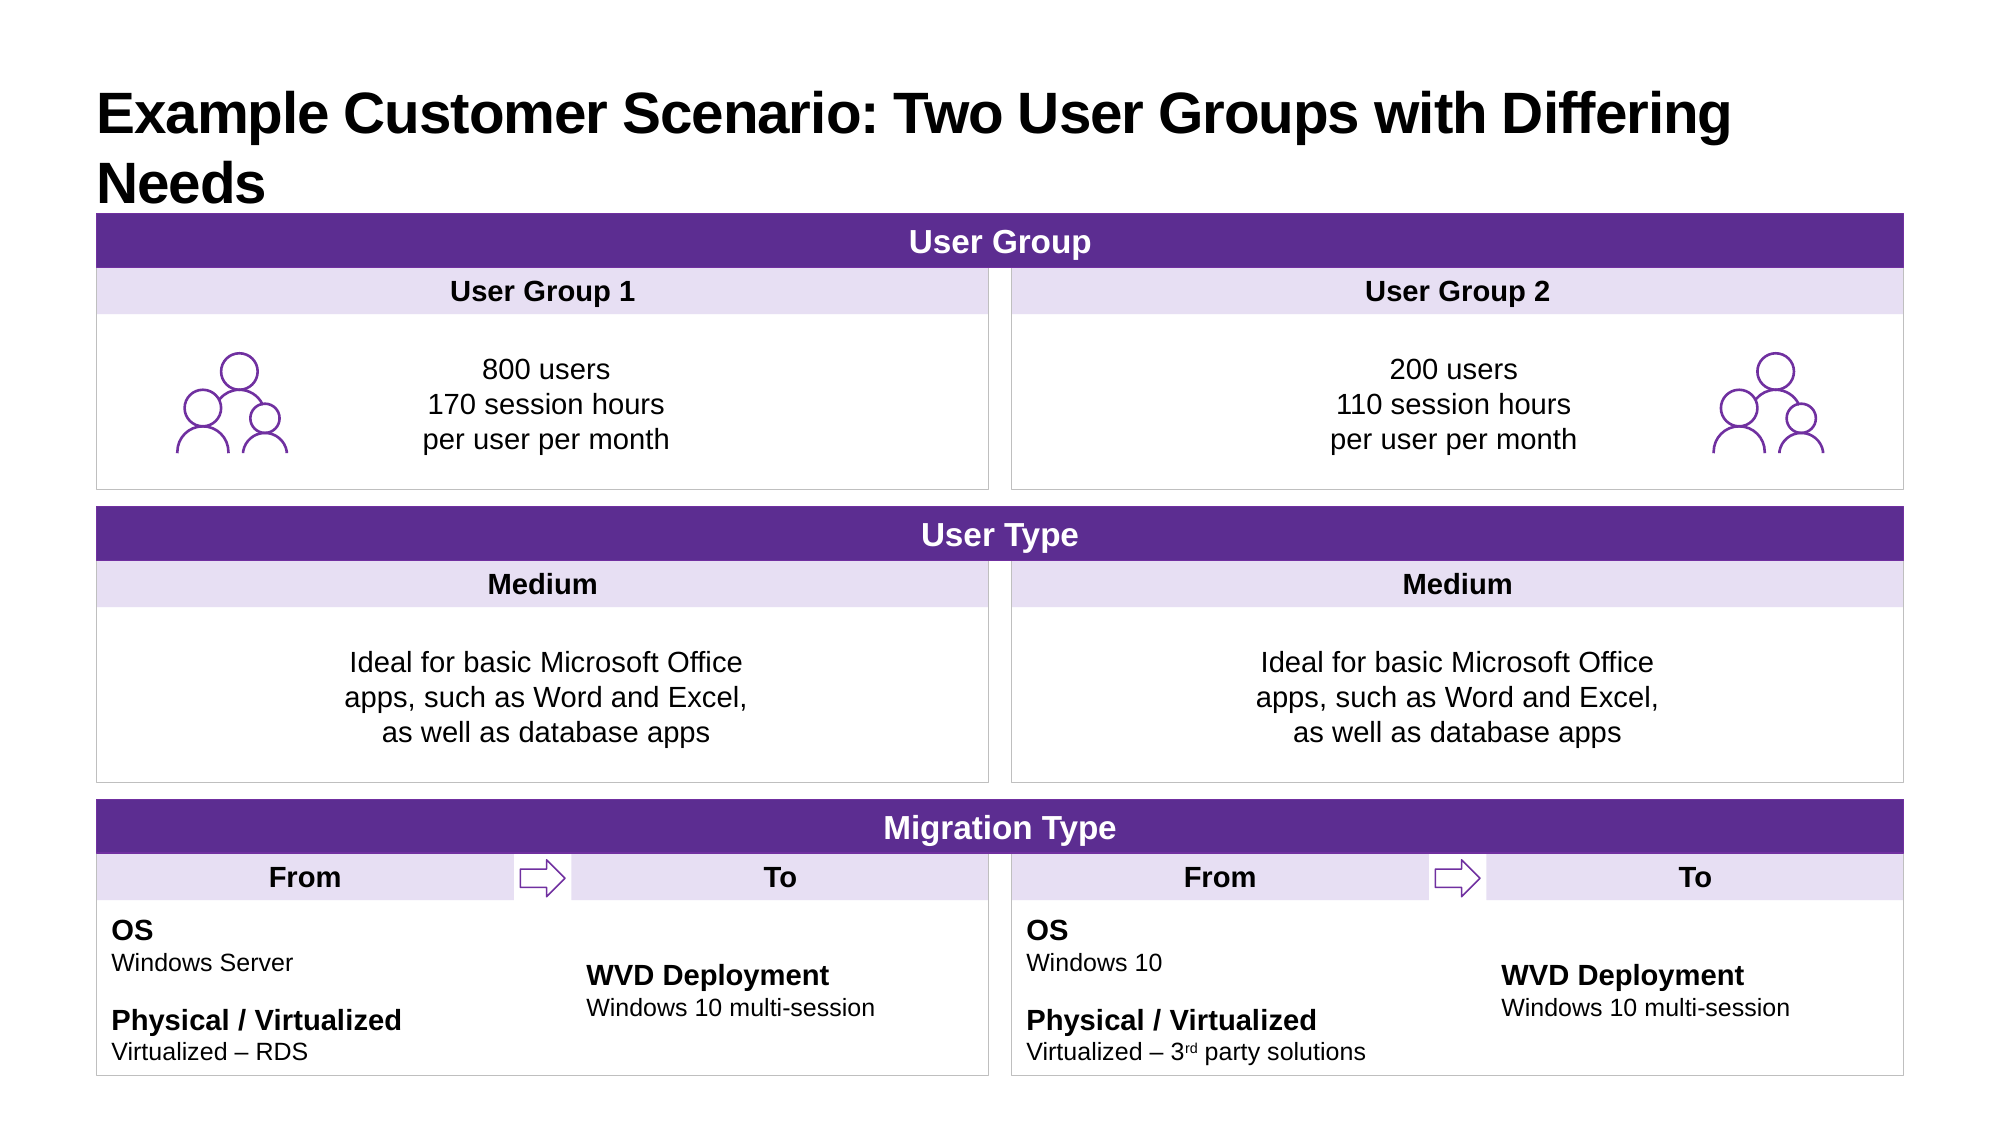

# Example Customer Scenario: Two User Groups with Differing Needs
User Group
User Group 1

User Group 2

800 users
170 session hours per user per month
200 users
110 session hours per user per month

User Type
Medium

Medium

Ideal for basic Microsoft Office apps, such as Word and Excel, as well as database apps
Ideal for basic Microsoft Office apps, such as Word and Excel, as well as database apps
Migration Type
From

To
From

To

OS
Windows Server
Physical / Virtualized
Virtualized – RDS
WVD Deployment
Windows 10 multi-session
OS
Windows 10
Physical / Virtualized
Virtualized – 3rd party solutions
WVD Deployment
Windows 10 multi-session